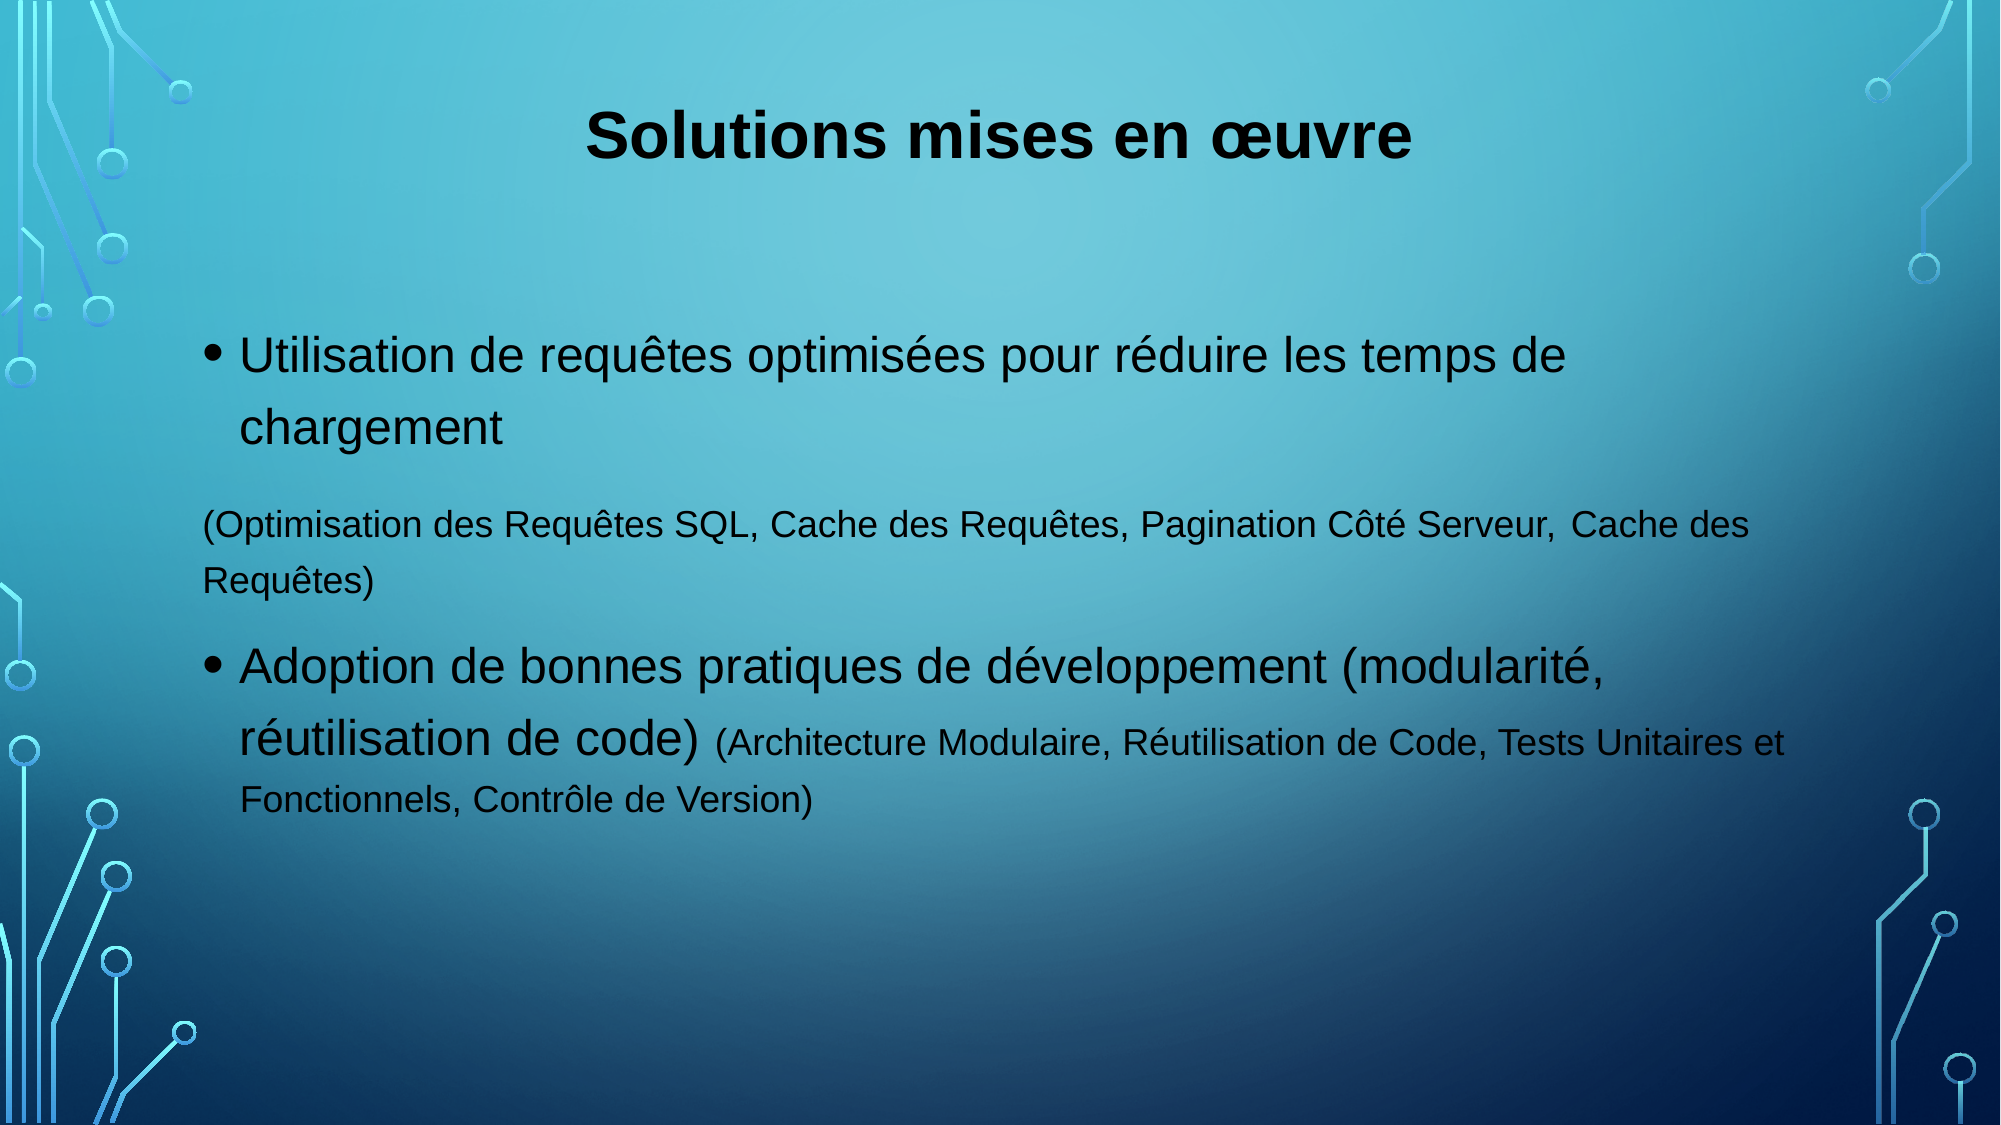

Solutions mises en œuvre

Utilisation de requêtes optimisées pour réduire les temps de chargement
(Optimisation des Requêtes SQL, Cache des Requêtes, Pagination Côté Serveur, Cache des Requêtes)
Adoption de bonnes pratiques de développement (modularité, réutilisation de code) (Architecture Modulaire, Réutilisation de Code, Tests Unitaires et Fonctionnels, Contrôle de Version)